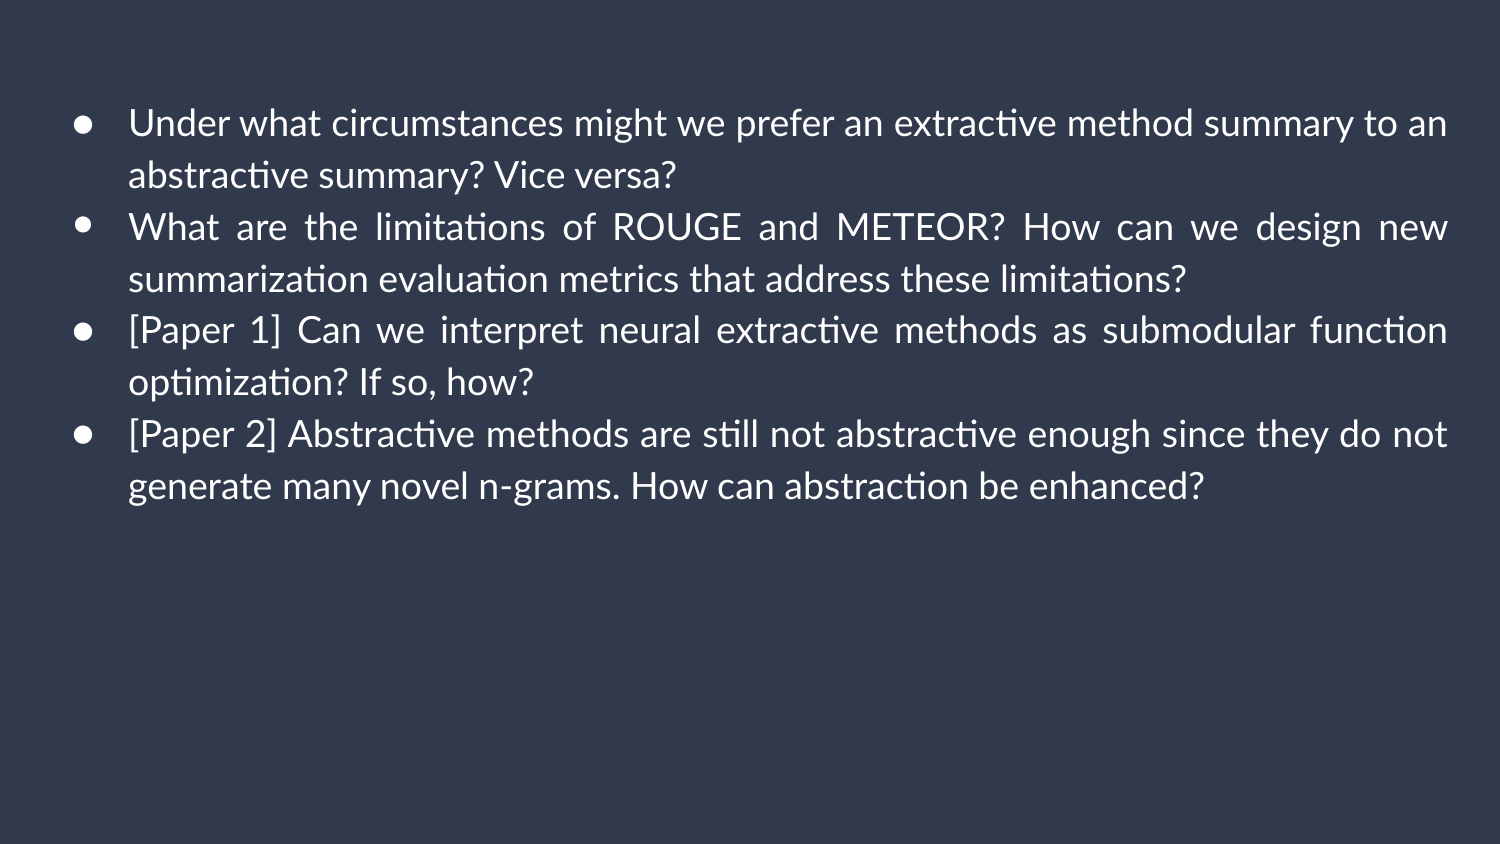

Under what circumstances might we prefer an extractive method summary to an abstractive summary? Vice versa?
What are the limitations of ROUGE and METEOR? How can we design new summarization evaluation metrics that address these limitations?
[Paper 1] Can we interpret neural extractive methods as submodular function optimization? If so, how?
[Paper 2] Abstractive methods are still not abstractive enough since they do not generate many novel n-grams. How can abstraction be enhanced?